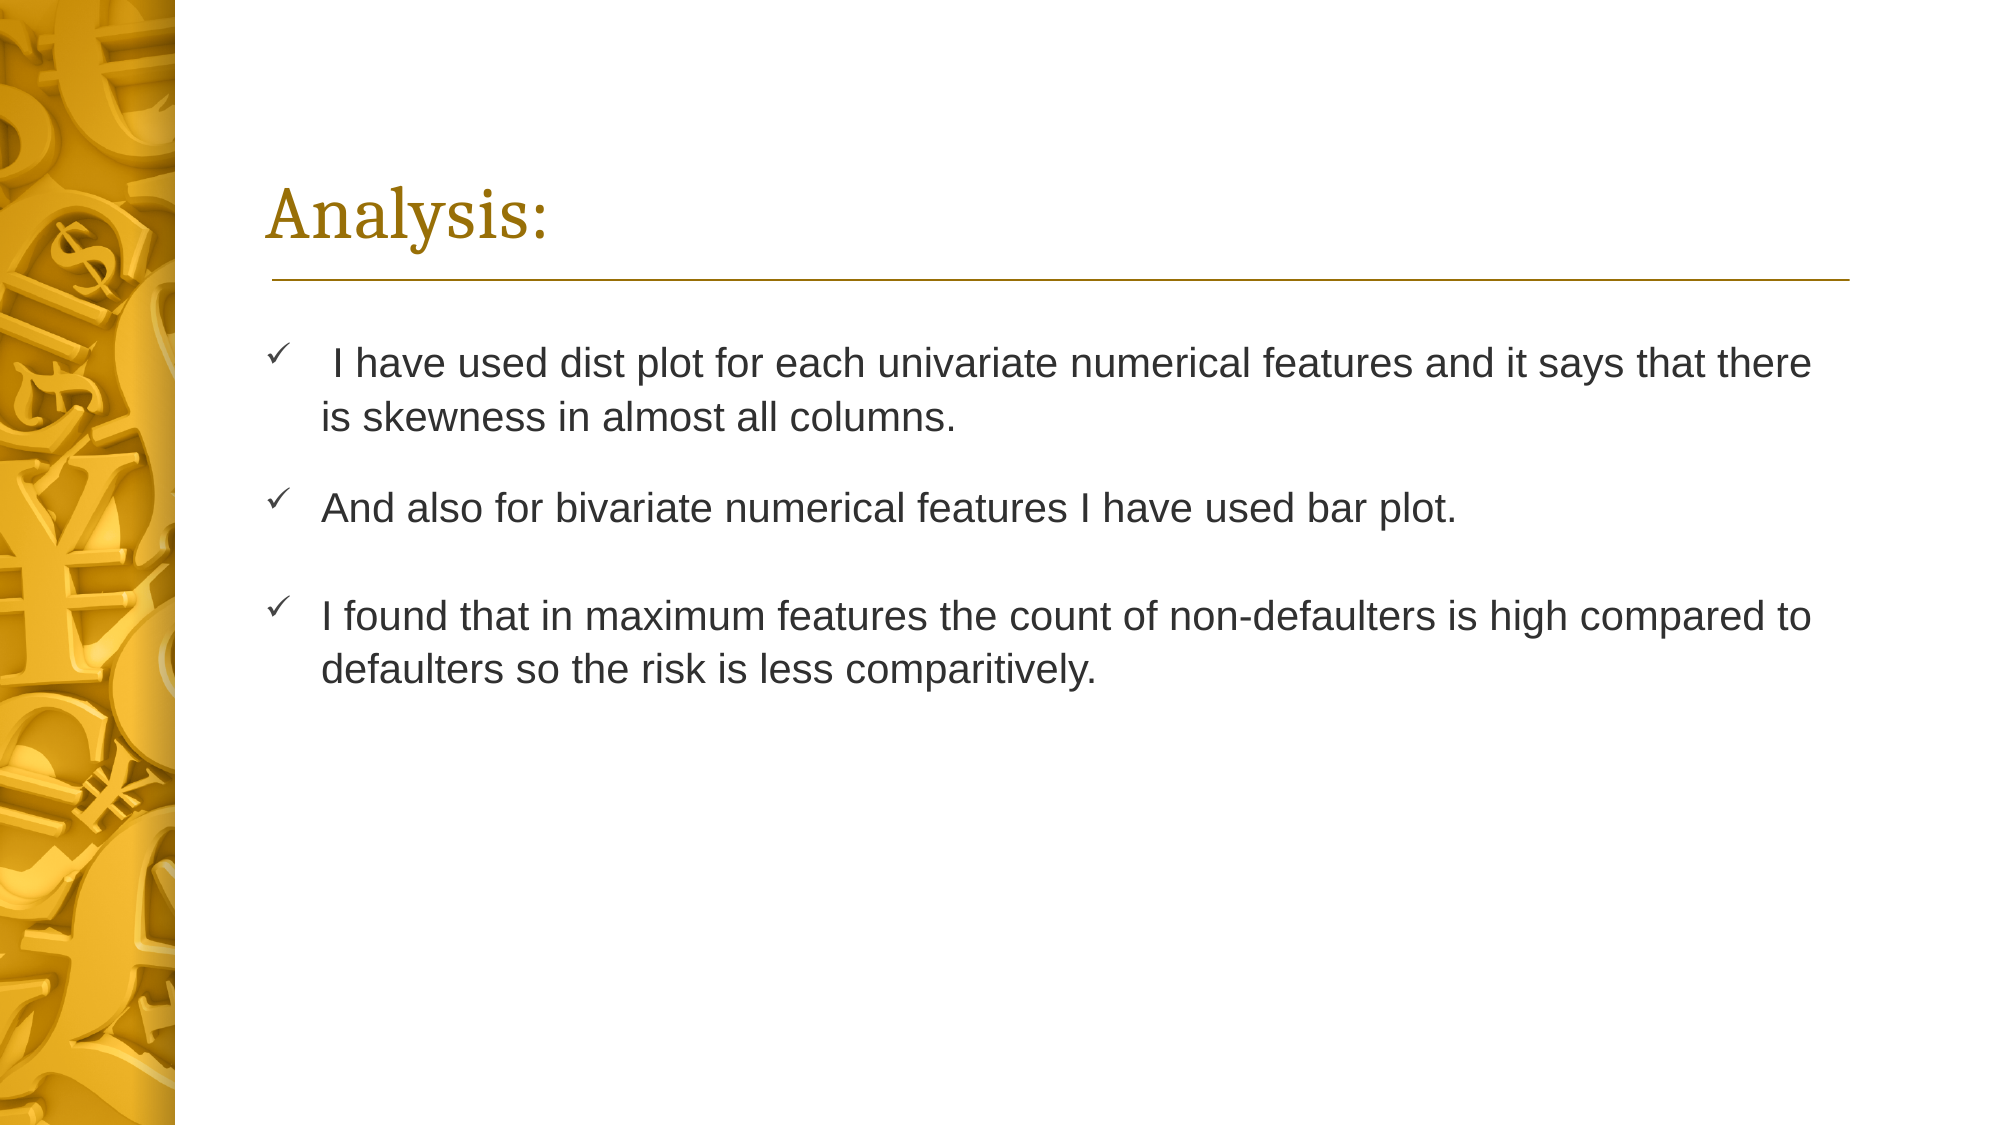

# Analysis:
 I have used dist plot for each univariate numerical features and it says that there is skewness in almost all columns.
And also for bivariate numerical features I have used bar plot.
I found that in maximum features the count of non-defaulters is high compared to defaulters so the risk is less comparitively.